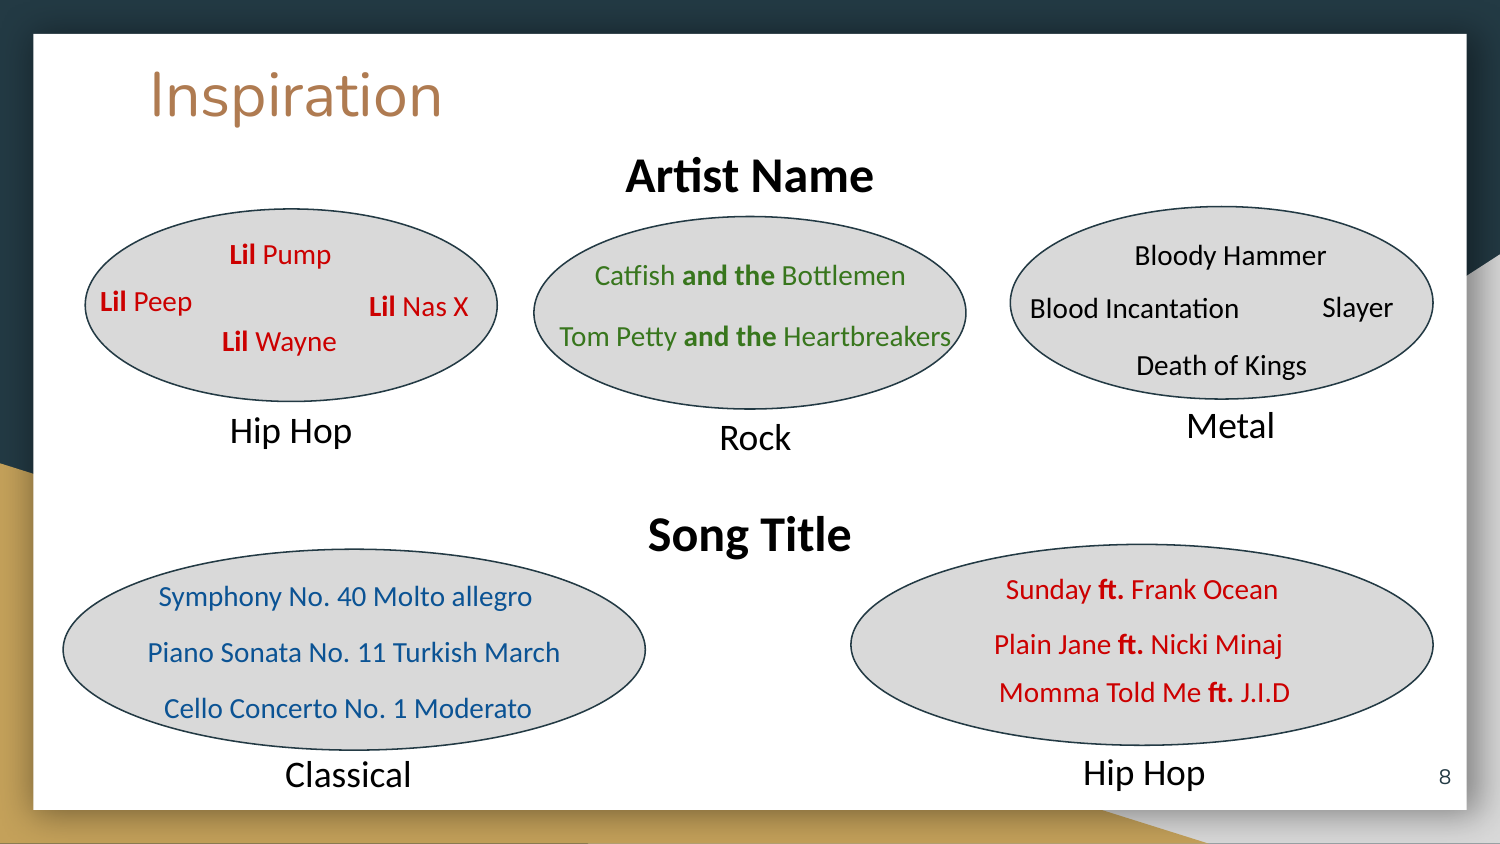

# Inspiration
Artist Name

Lil Pump
Bloody Hammer
Catfish and the Bottlemen
Lil Peep
Lil Nas X
Slayer
Blood Incantation
Tom Petty and the Heartbreakers
Lil Wayne
Death of Kings
Metal
Hip Hop
Rock
Song Title

Sunday ft. Frank Ocean
Symphony No. 40 Molto allegro
Plain Jane ft. Nicki Minaj
Piano Sonata No. 11 Turkish March
Momma Told Me ft. J.I.D
Cello Concerto No. 1 Moderato
Hip Hop
Classical
8